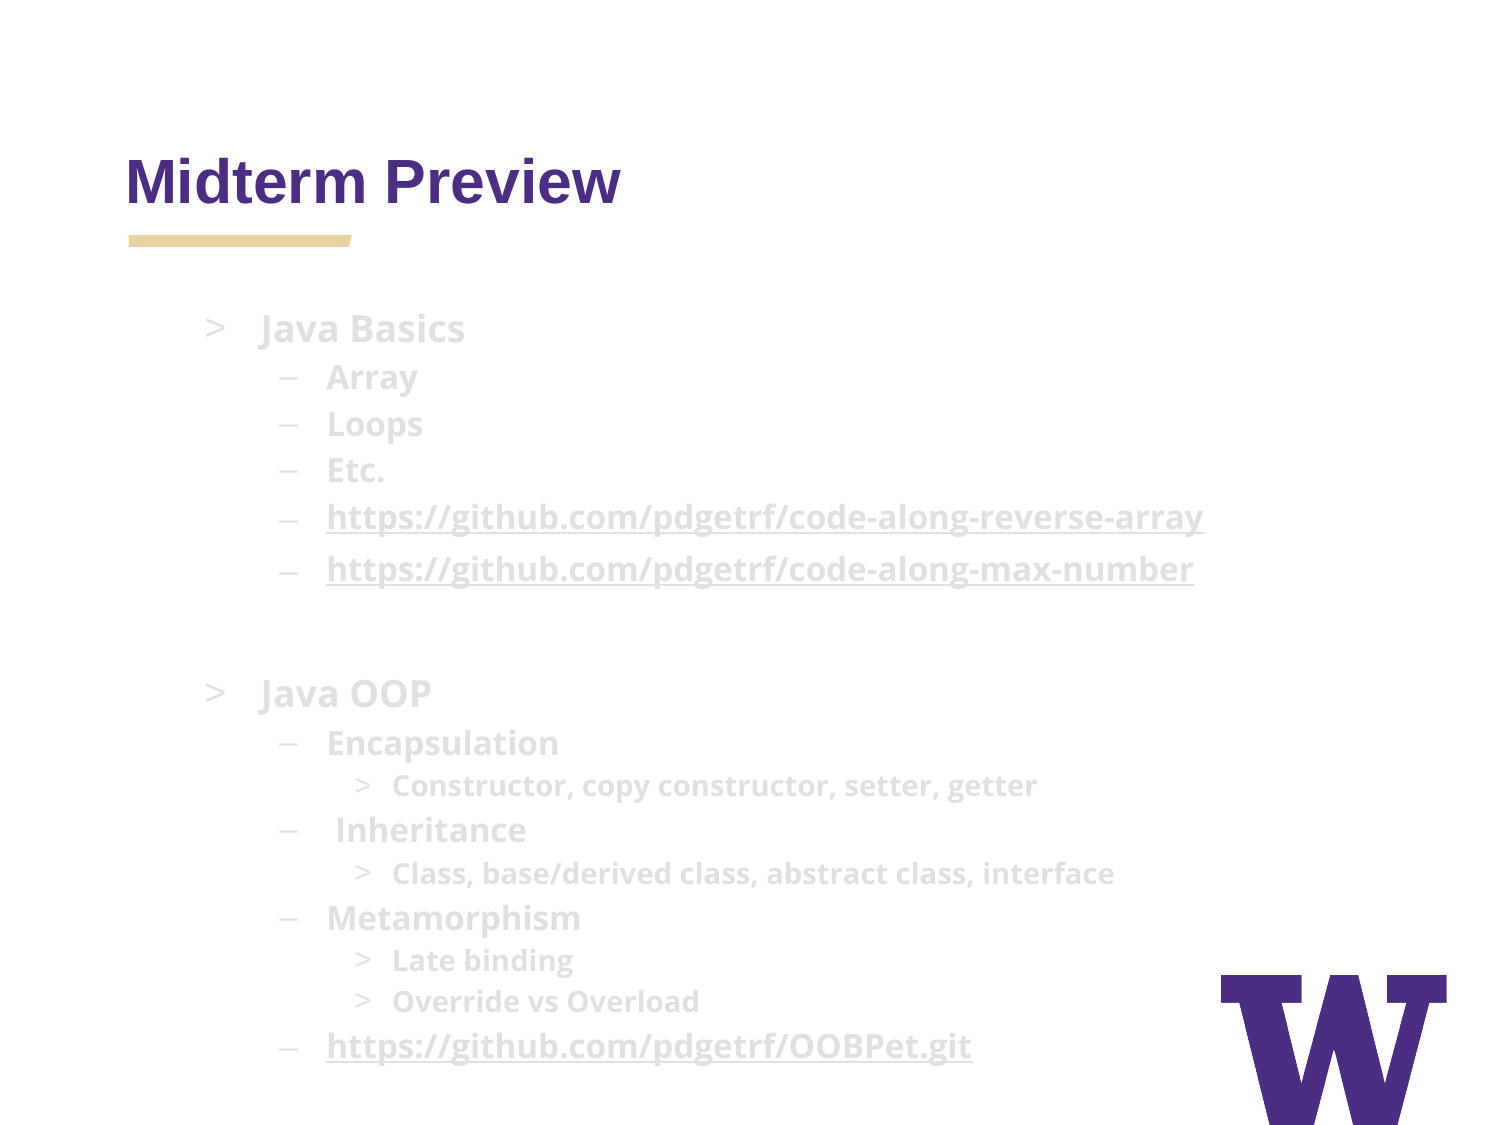

# Midterm Preview
Java Basics
Array
Loops
Etc.
https://github.com/pdgetrf/code-along-reverse-array
https://github.com/pdgetrf/code-along-max-number

Java OOP
Encapsulation
Constructor, copy constructor, setter, getter
 Inheritance
Class, base/derived class, abstract class, interface
Metamorphism
Late binding
Override vs Overload
https://github.com/pdgetrf/OOBPet.git